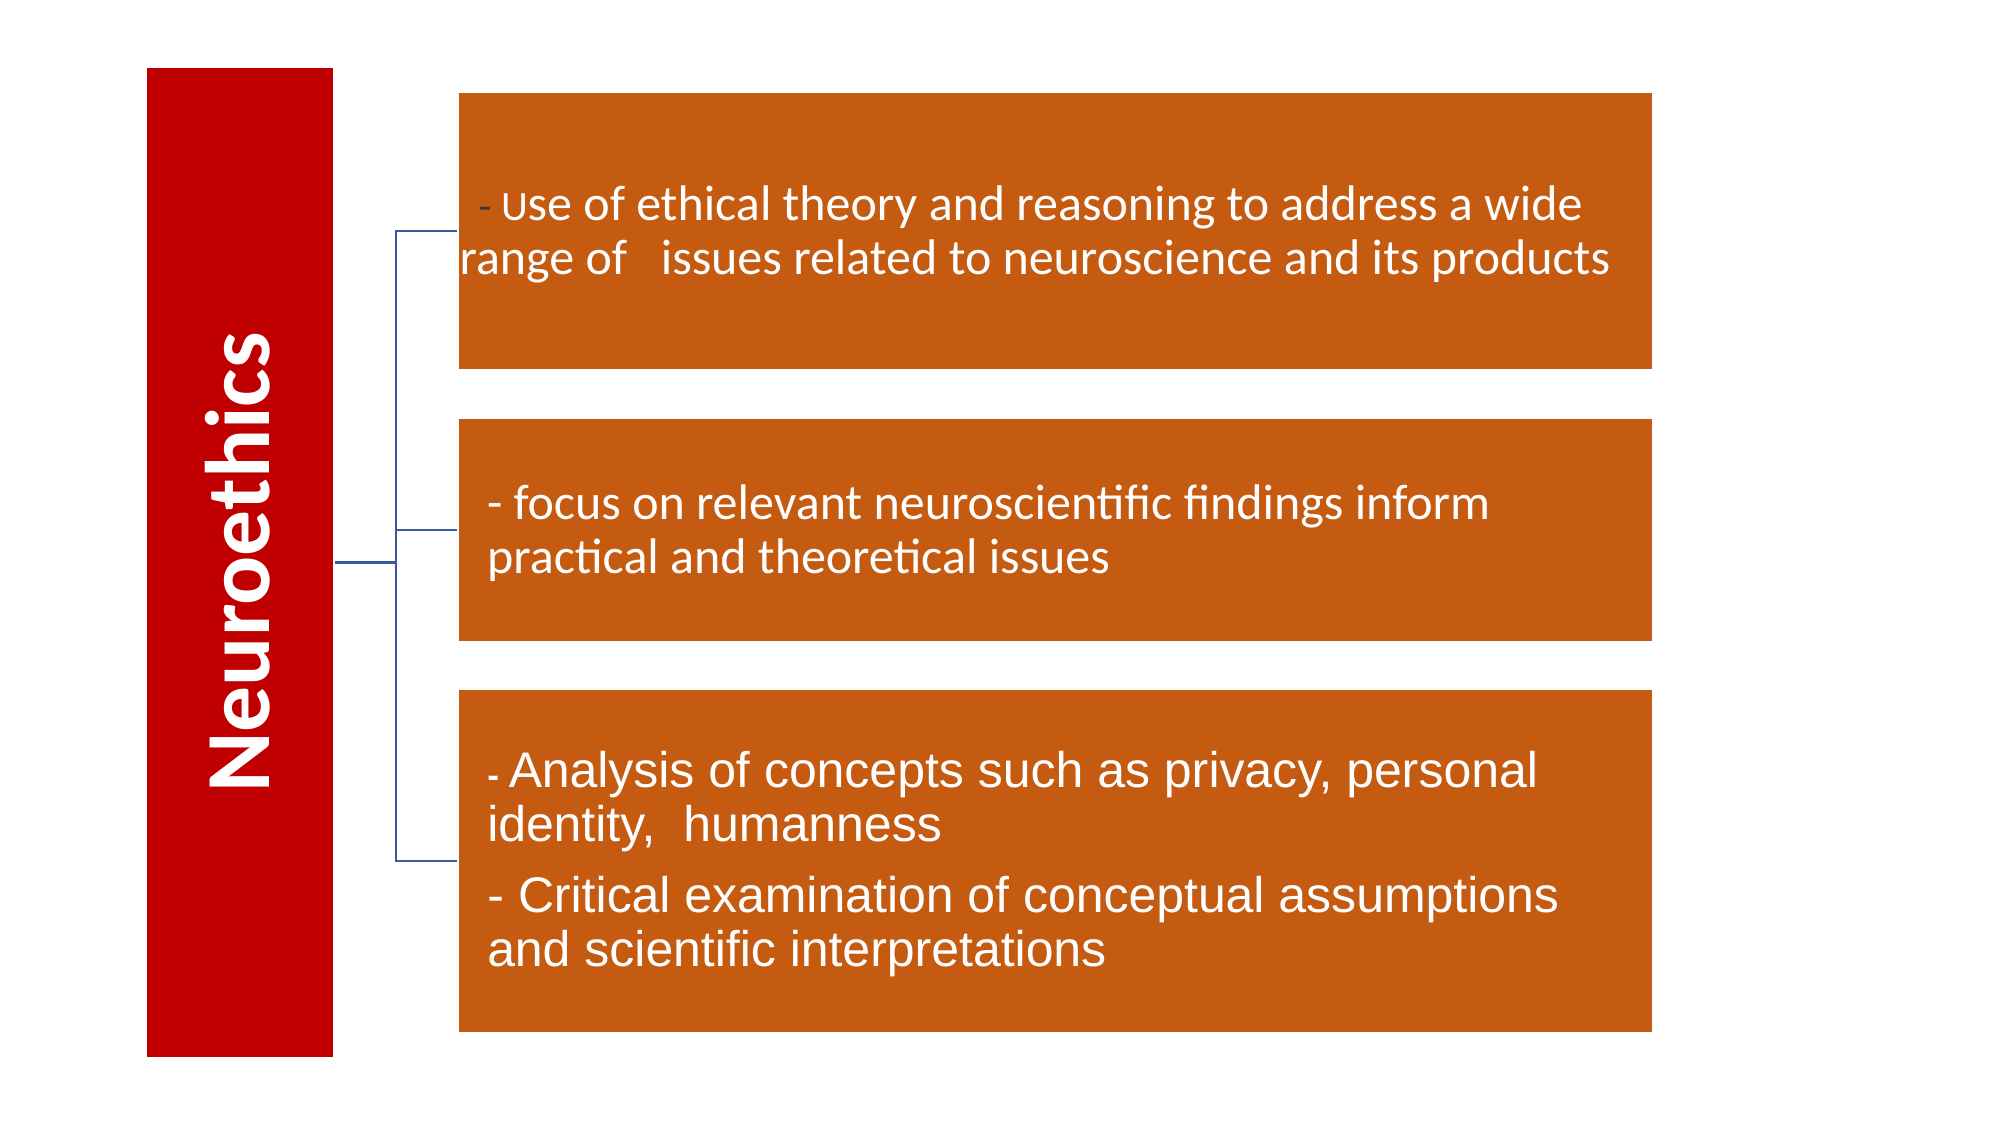

Neuroethics
  - Use of ethical theory and reasoning to address a wide range of   issues related to neuroscience and its products
- focus on relevant neuroscientific findings inform practical and theoretical issues

- Analysis of concepts such as privacy, personal identity,  humanness
- Critical examination of conceptual assumptions and scientific interpretations